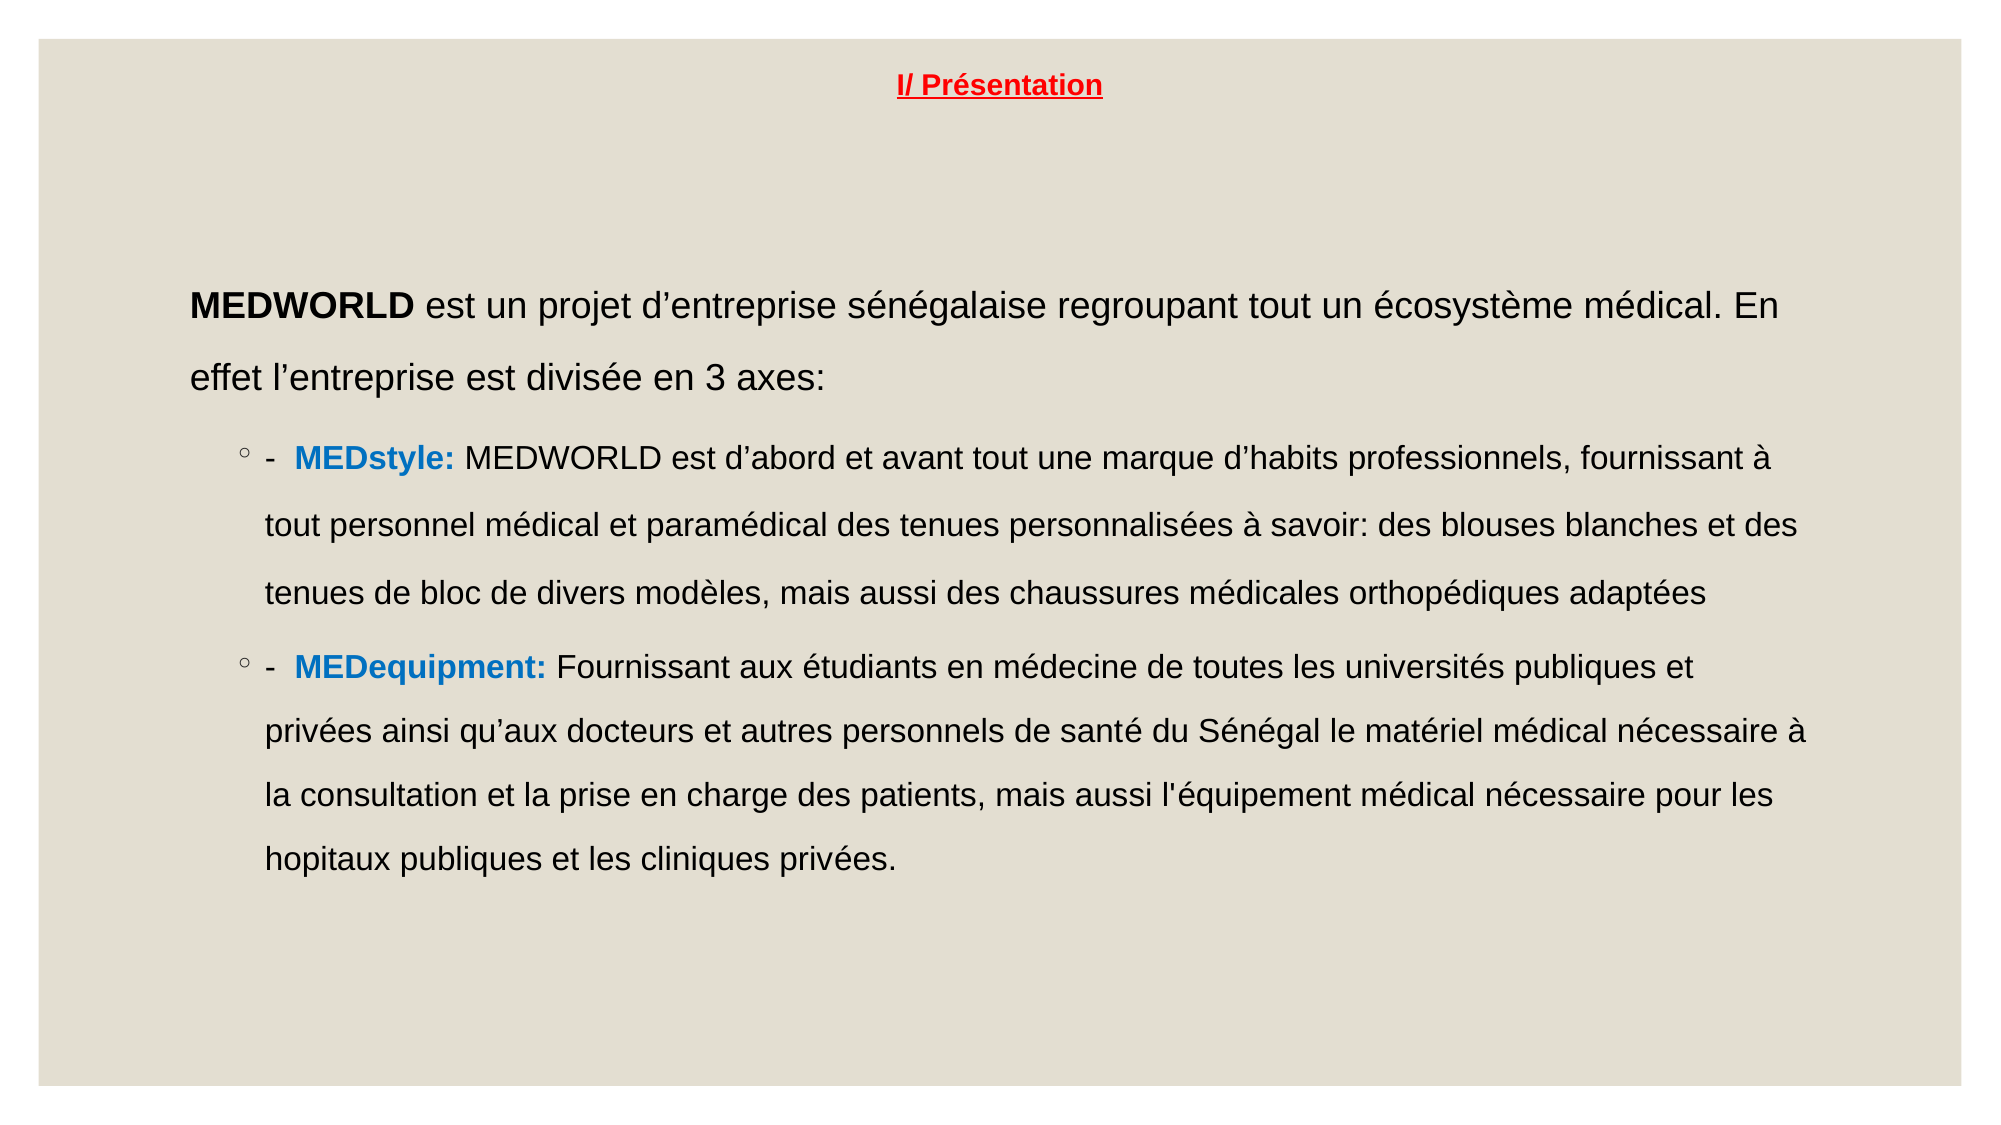

# I/ Présentation
MEDWORLD est un projet d’entreprise sénégalaise regroupant tout un écosystème médical. En effet l’entreprise est divisée en 3 axes:
-  MEDstyle: MEDWORLD est d’abord et avant tout une marque d’habits professionnels, fournissant à tout personnel médical et paramédical des tenues personnalisées à savoir: des blouses blanches et des tenues de bloc de divers modèles, mais aussi des chaussures médicales orthopédiques adaptées
-  MEDequipment: Fournissant aux étudiants en médecine de toutes les universités publiques et privées ainsi qu’aux docteurs et autres personnels de santé du Sénégal le matériel médical nécessaire à la consultation et la prise en charge des patients, mais aussi l'équipement médical nécessaire pour les hopitaux publiques et les cliniques privées.